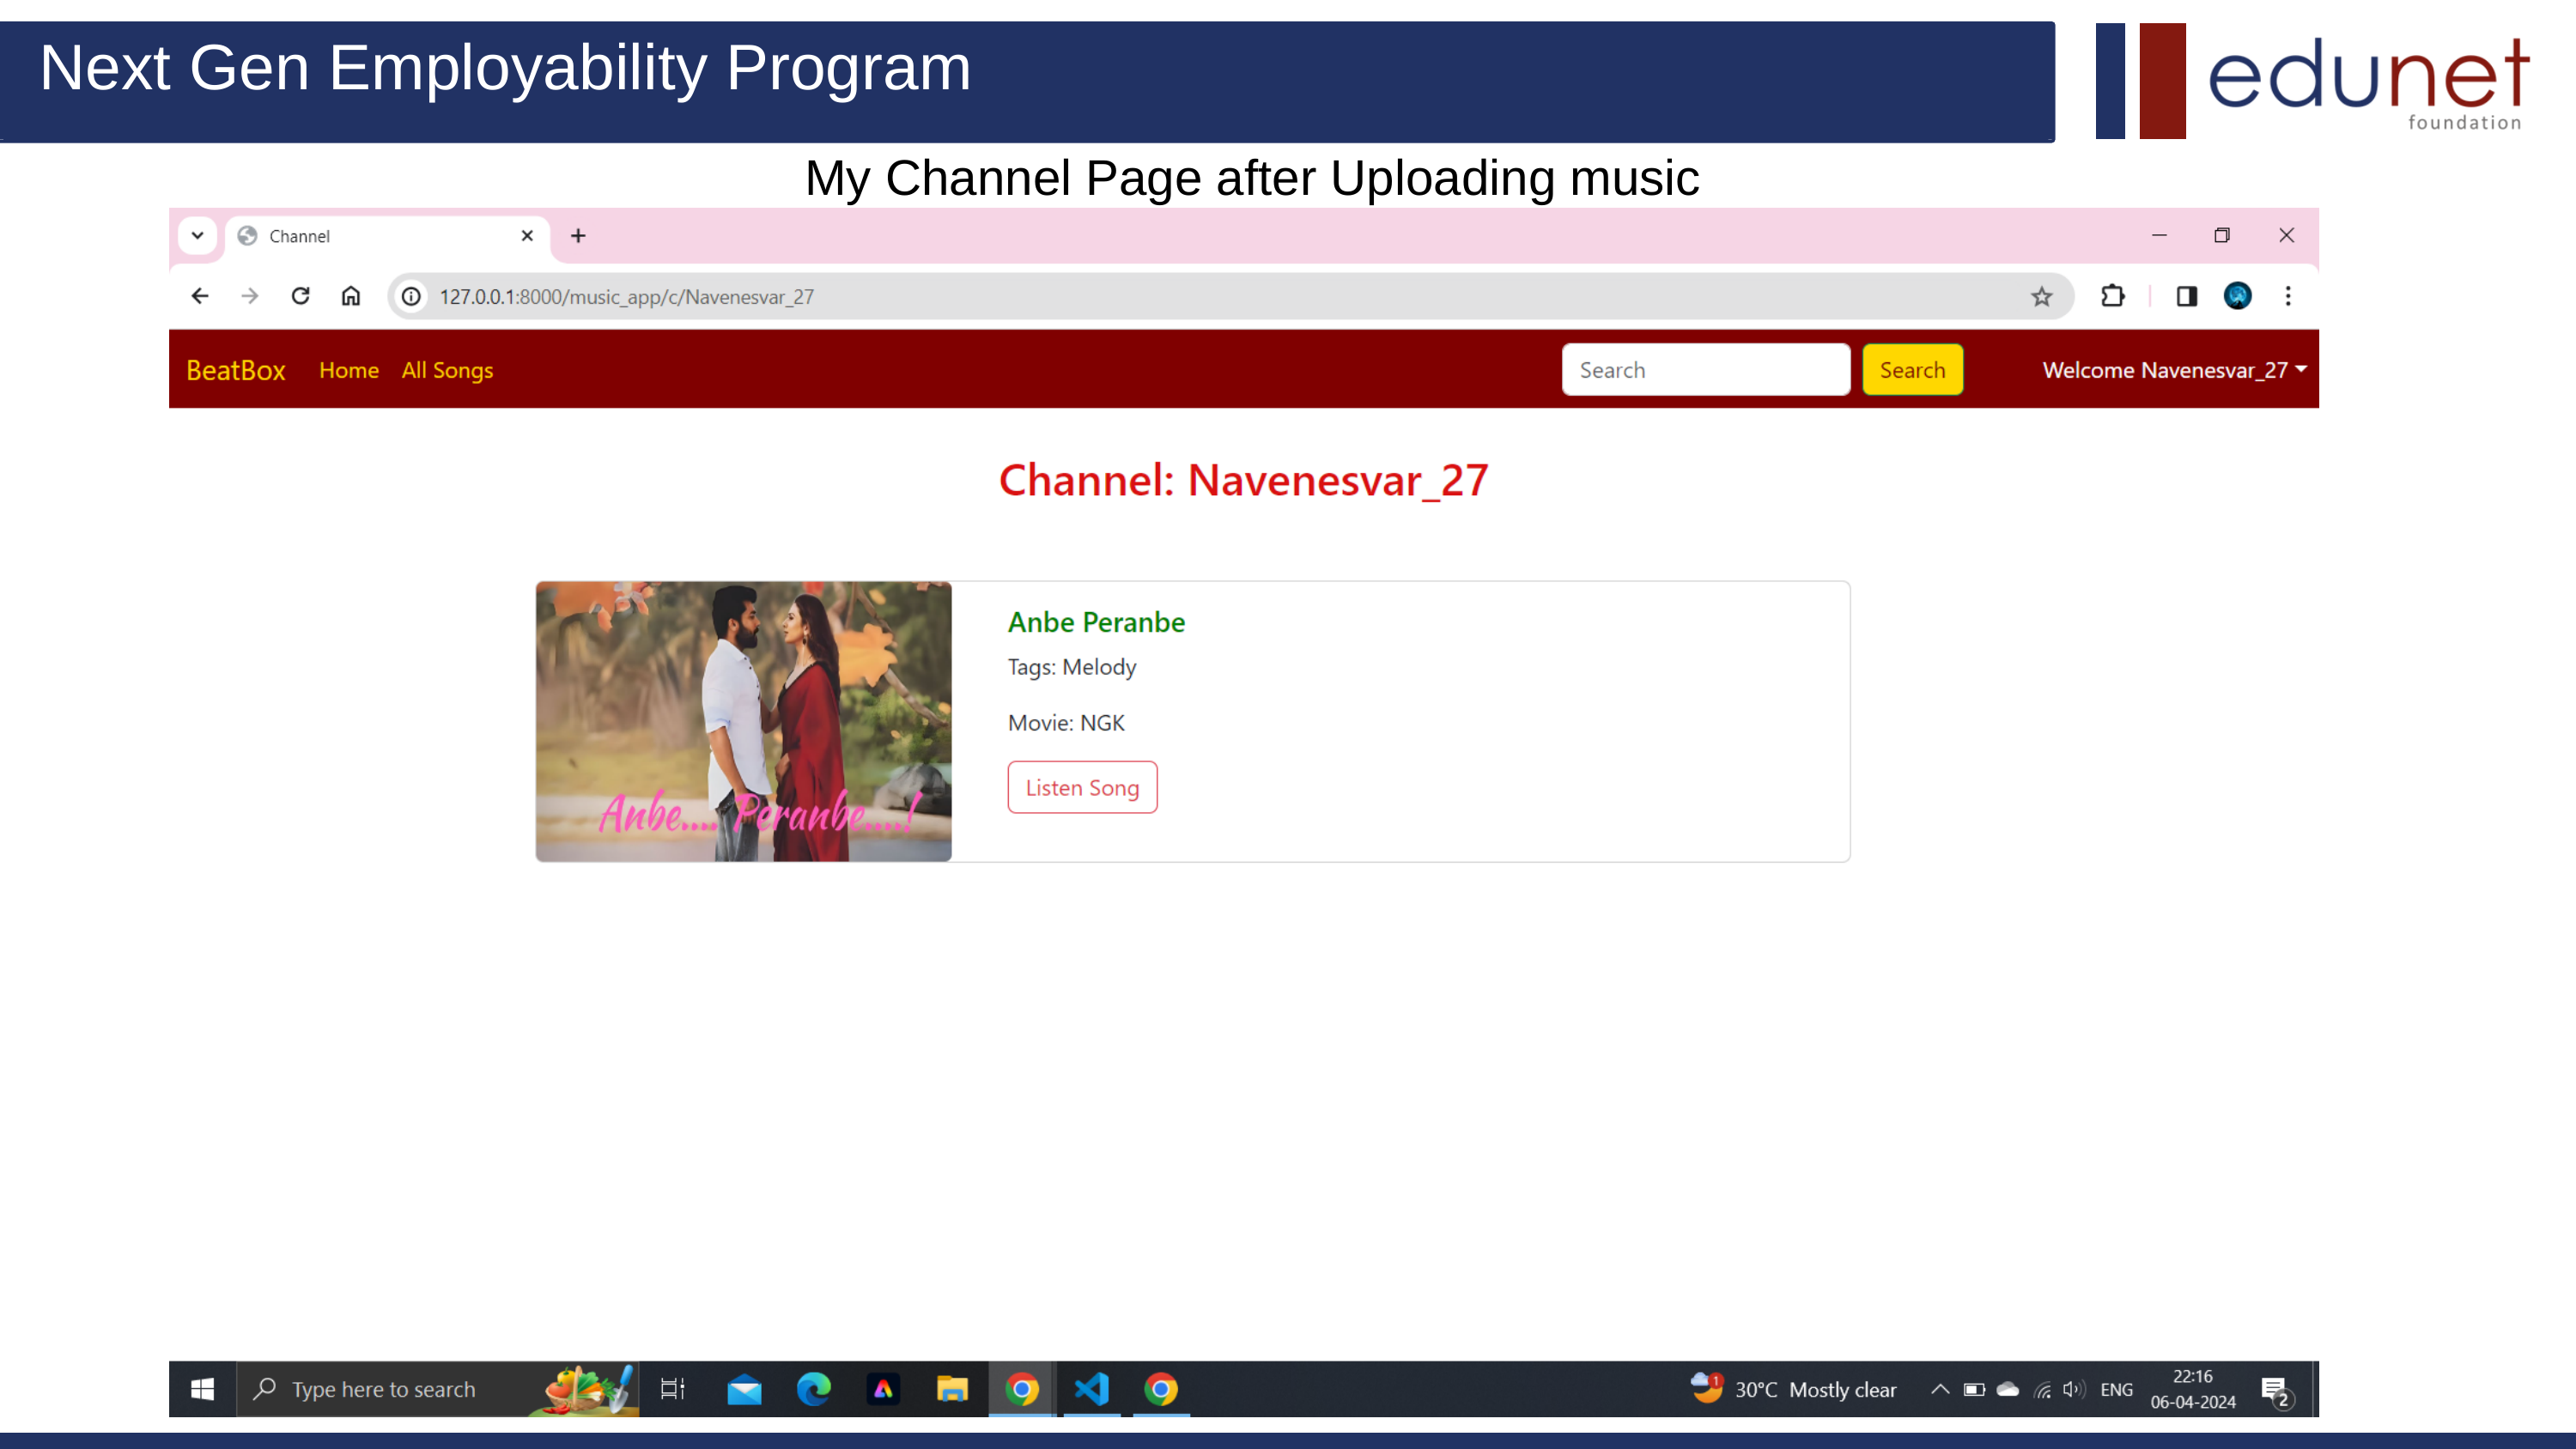

Next Gen Employability Program
My Channel Page after Uploading music